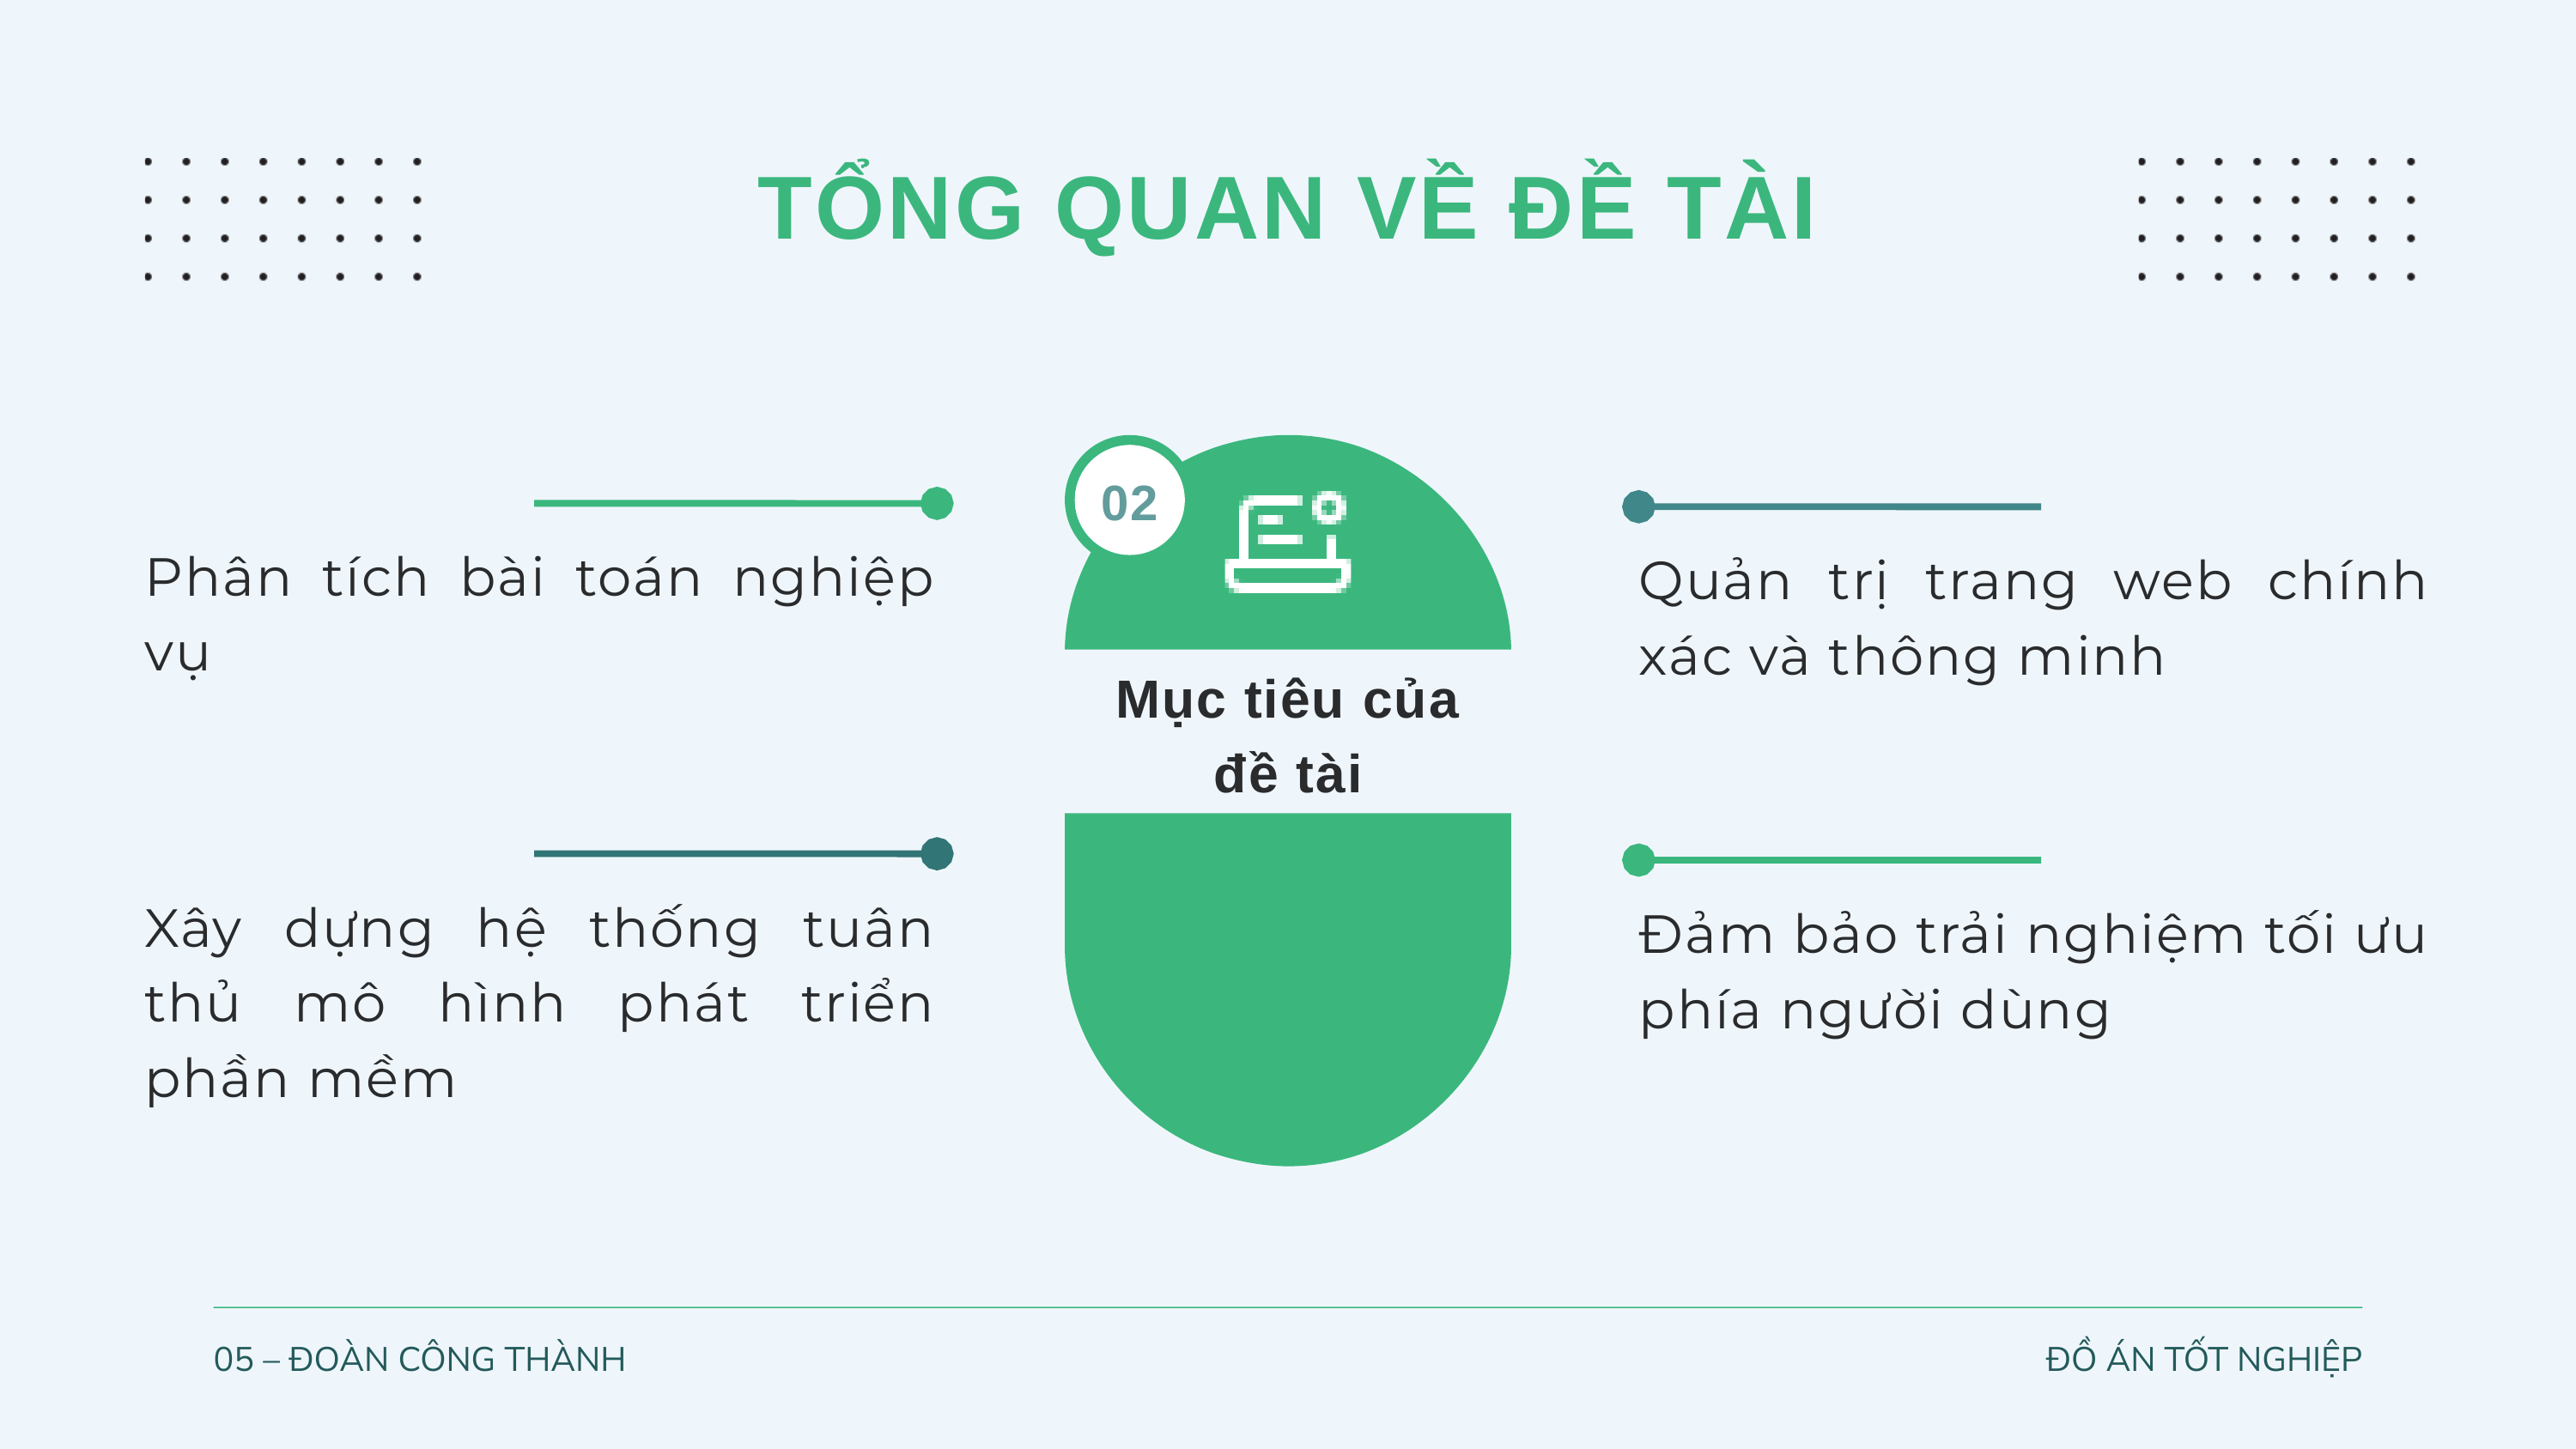

TỔNG QUAN VỀ ĐỀ TÀI

02

Phân tích bài toán nghiệp vụ
Quản trị trang web chính xác và thông minh
Mục tiêu của đề tài

Xây dựng hệ thống tuân thủ mô hình phát triển phần mềm
Đảm bảo trải nghiệm tối ưu phía người dùng

05 – ĐOÀN CÔNG THÀNH
ĐỒ ÁN TỐT NGHIỆP